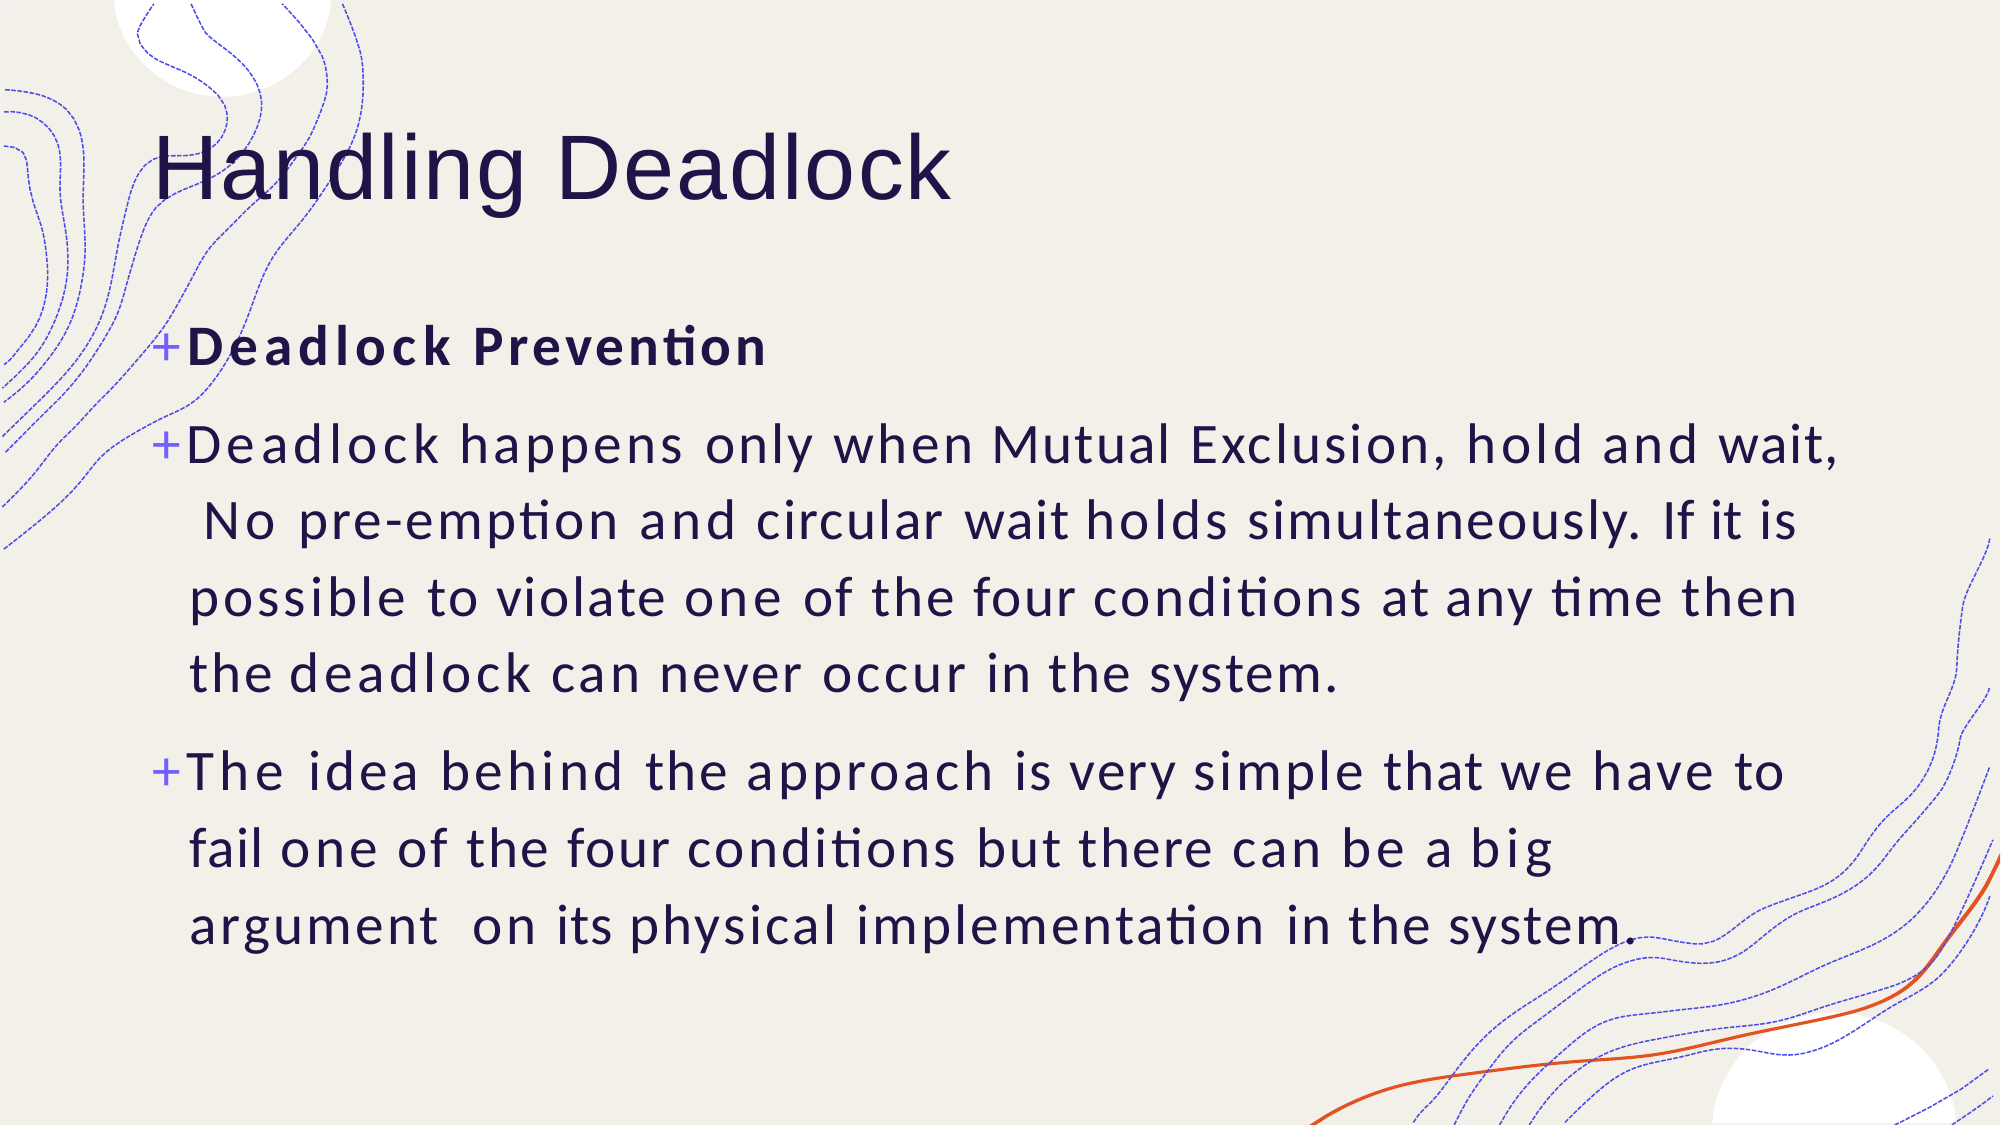

# Handling Deadlock
+Deadlock Prevention
+Deadlock happens only when Mutual Exclusion, hold and wait,  No pre-emption and circular wait holds simultaneously. If it is  possible to violate one of the four conditions at any time then  the deadlock can never occur in the system.
+The idea behind the approach is very simple that we have to  fail one of the four conditions but there can be a big argument  on its physical implementation in the system.